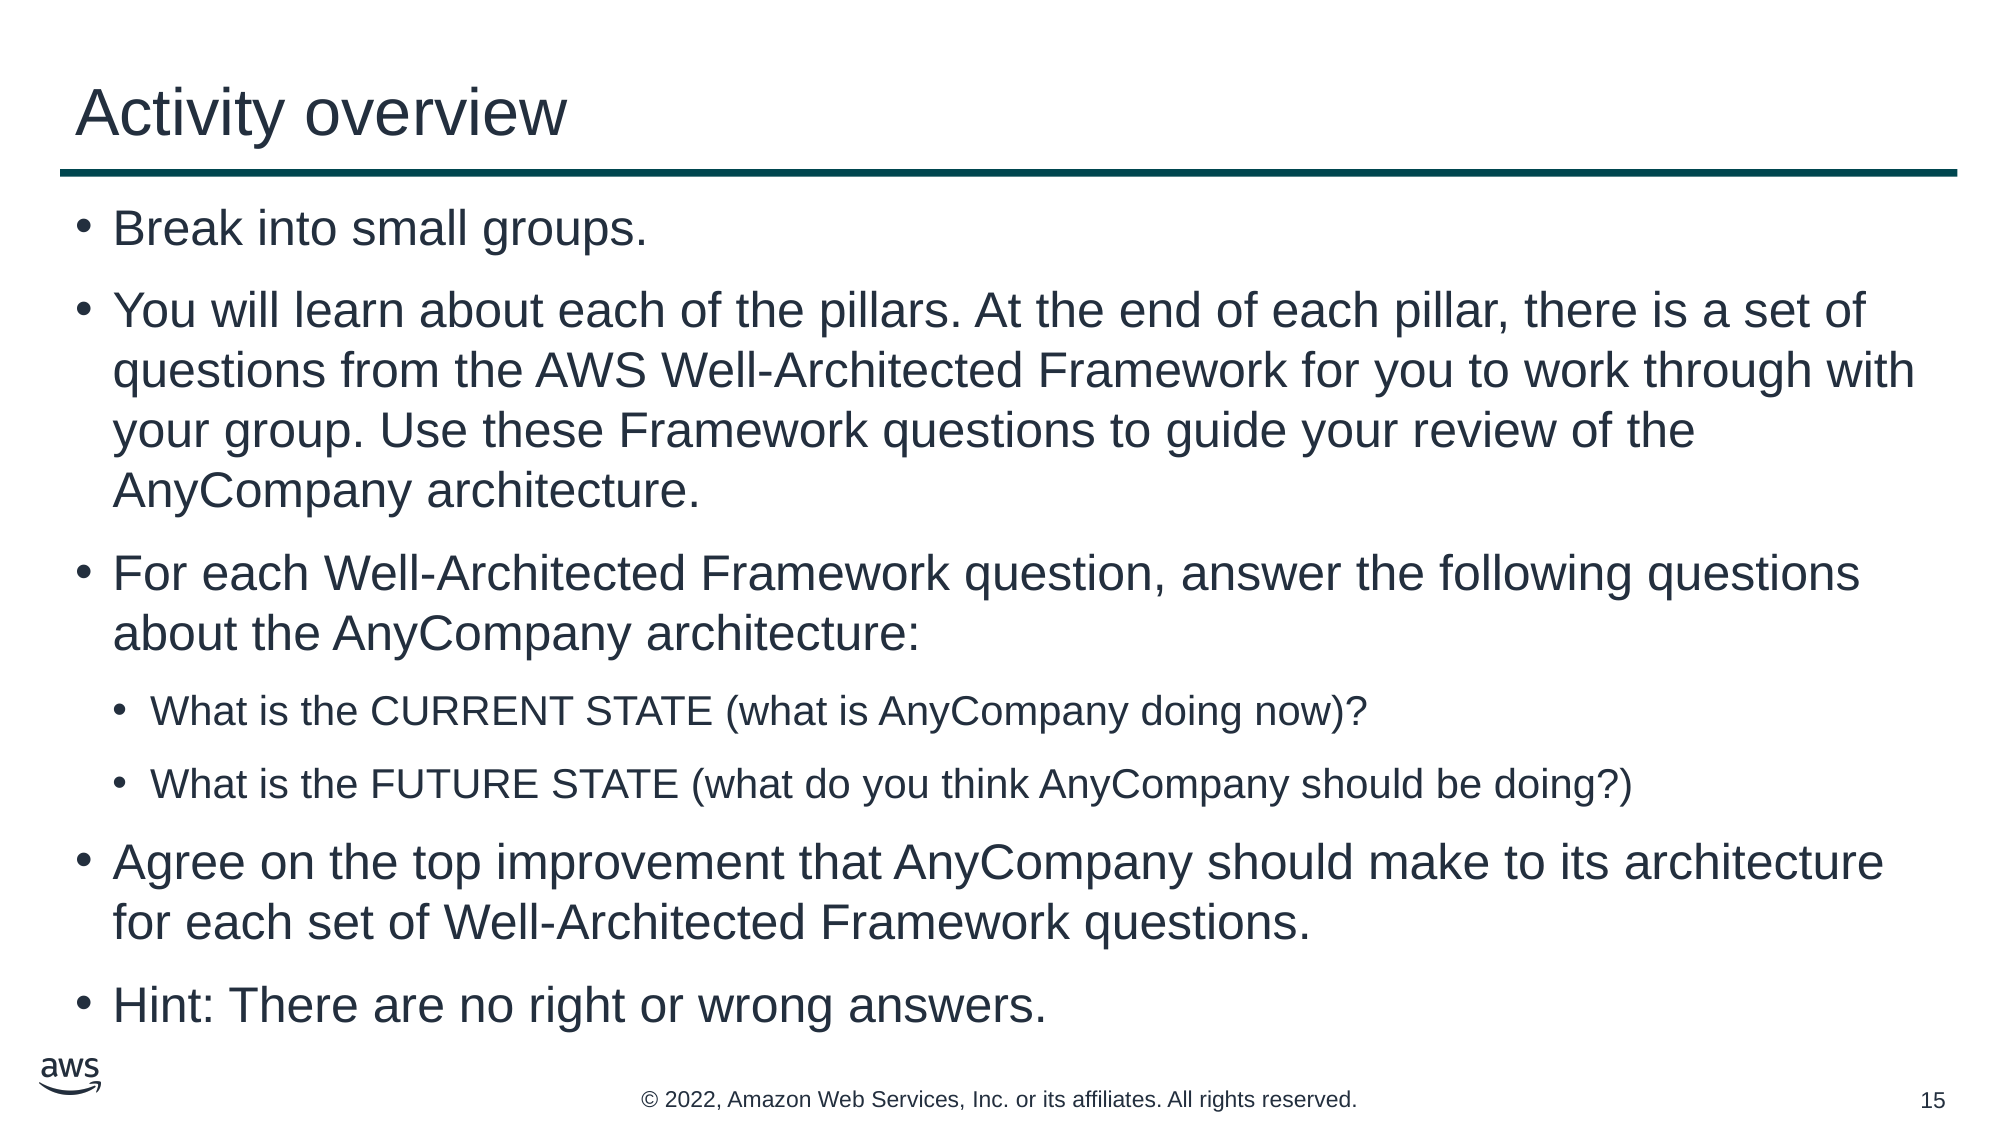

# Activity overview
Break into small groups.
You will learn about each of the pillars. At the end of each pillar, there is a set of questions from the AWS Well-Architected Framework for you to work through with your group. Use these Framework questions to guide your review of the AnyCompany architecture.
For each Well-Architected Framework question, answer the following questions about the AnyCompany architecture:
What is the CURRENT STATE (what is AnyCompany doing now)?
What is the FUTURE STATE (what do you think AnyCompany should be doing?)
Agree on the top improvement that AnyCompany should make to its architecture for each set of Well-Architected Framework questions.
Hint: There are no right or wrong answers.
15